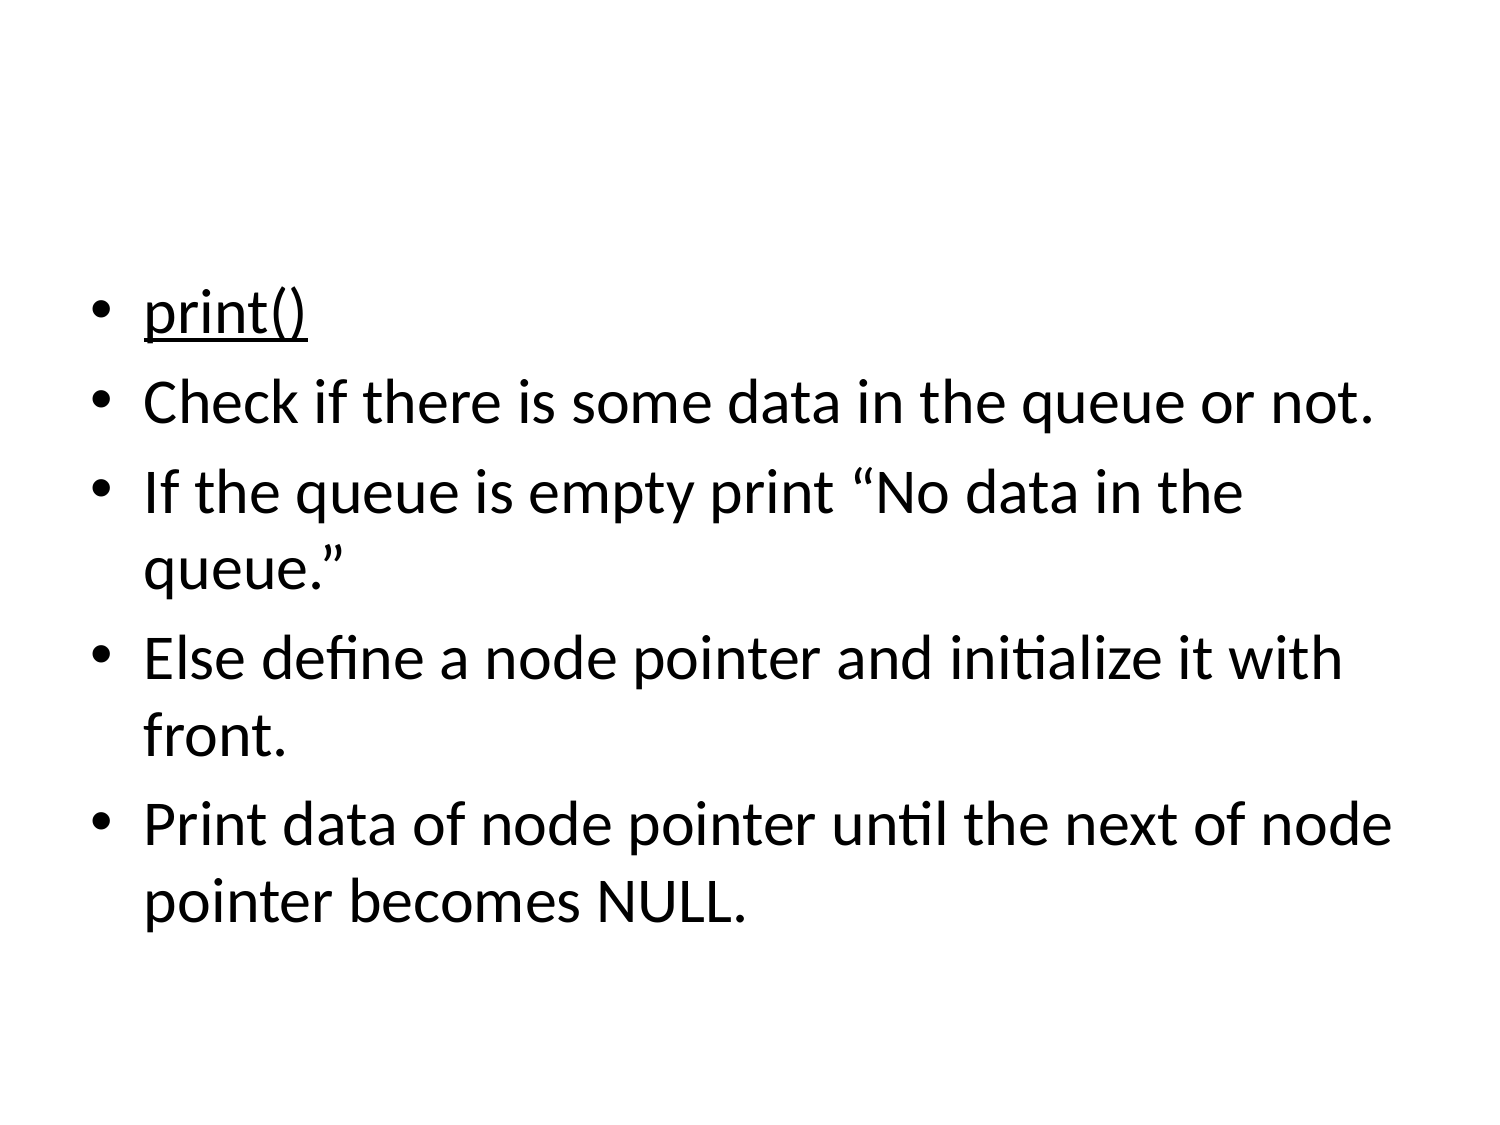

#
print()
Check if there is some data in the queue or not.
If the queue is empty print “No data in the queue.”
Else define a node pointer and initialize it with front.
Print data of node pointer until the next of node pointer becomes NULL.